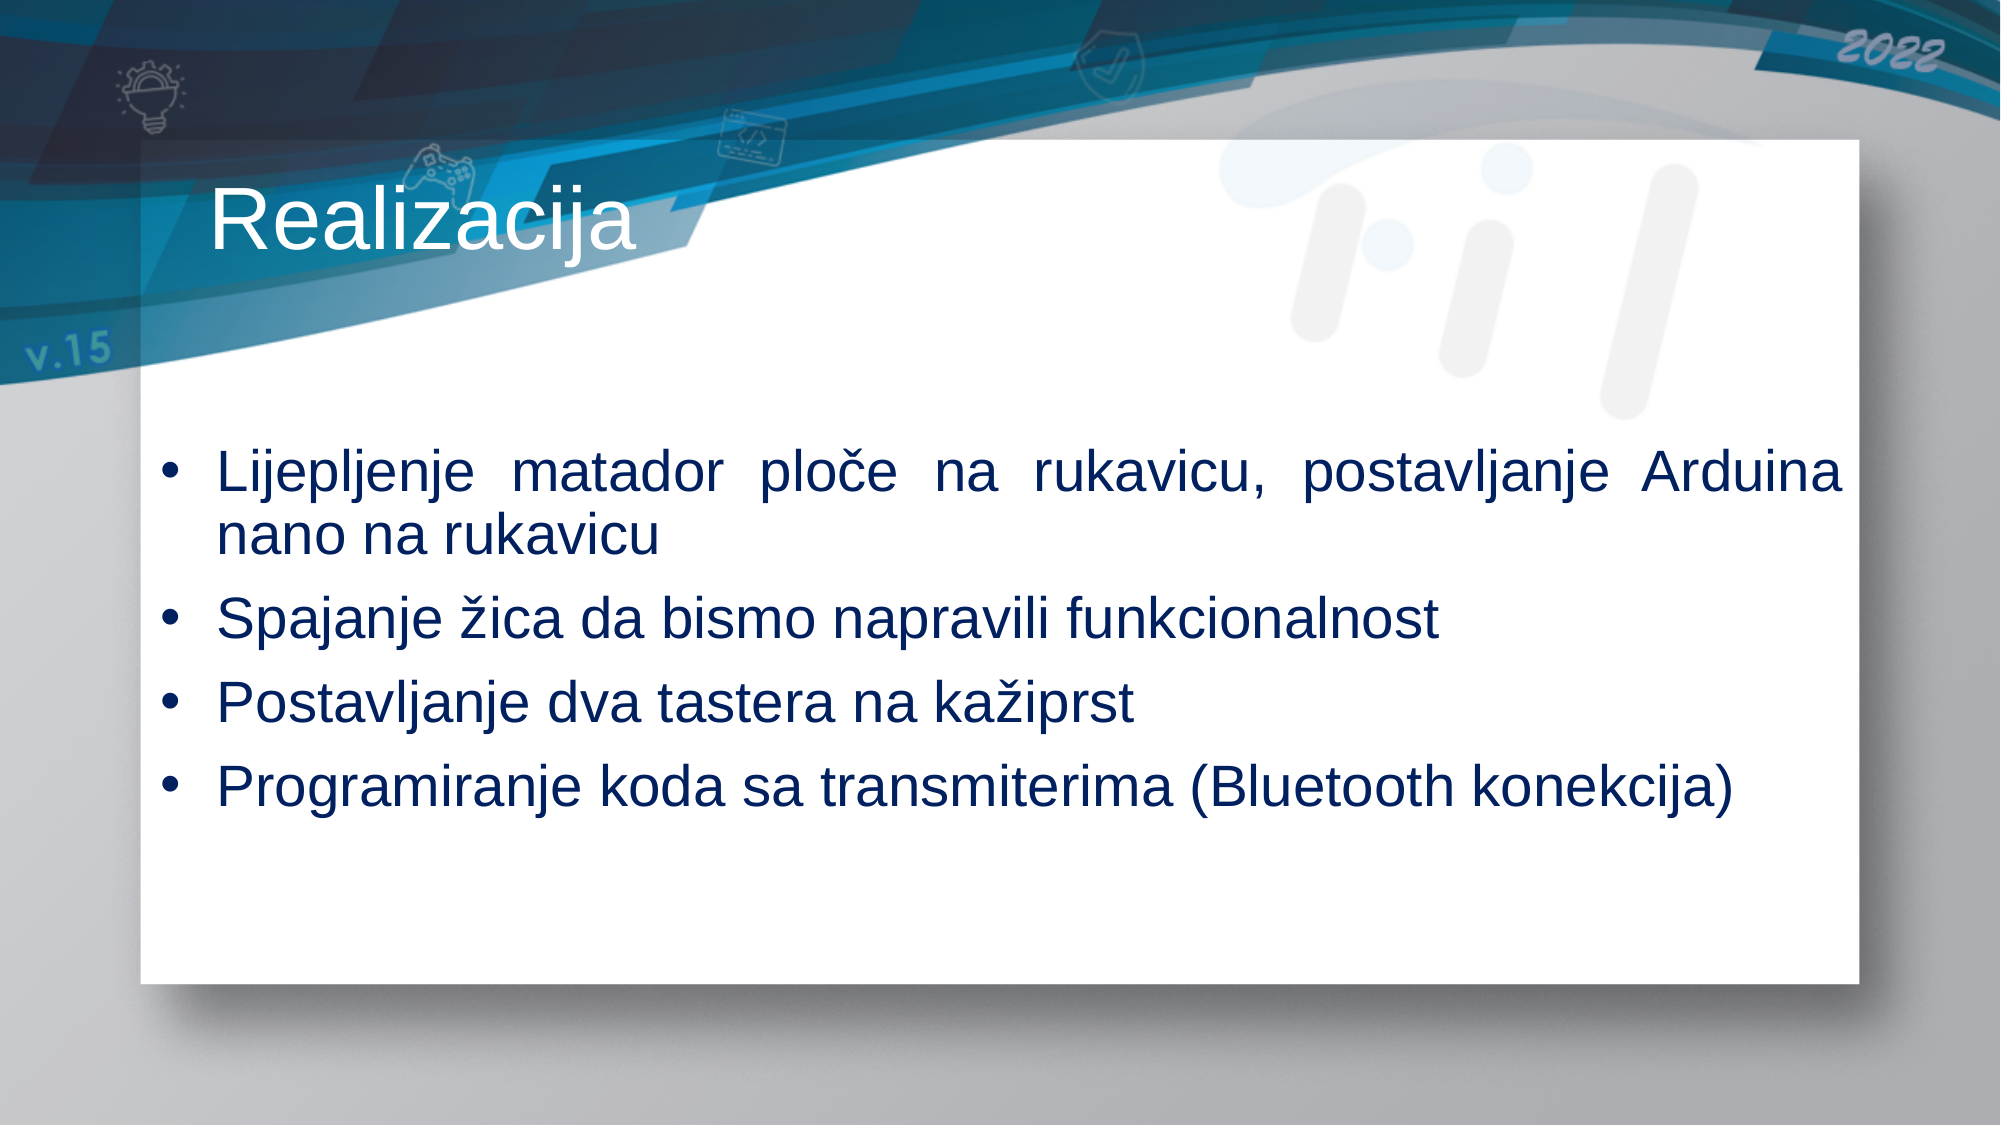

Realizacija
Lijepljenje matador ploče na rukavicu, postavljanje Arduina nano na rukavicu
Spajanje žica da bismo napravili funkcionalnost
Postavljanje dva tastera na kažiprst
Programiranje koda sa transmiterima (Bluetooth konekcija)